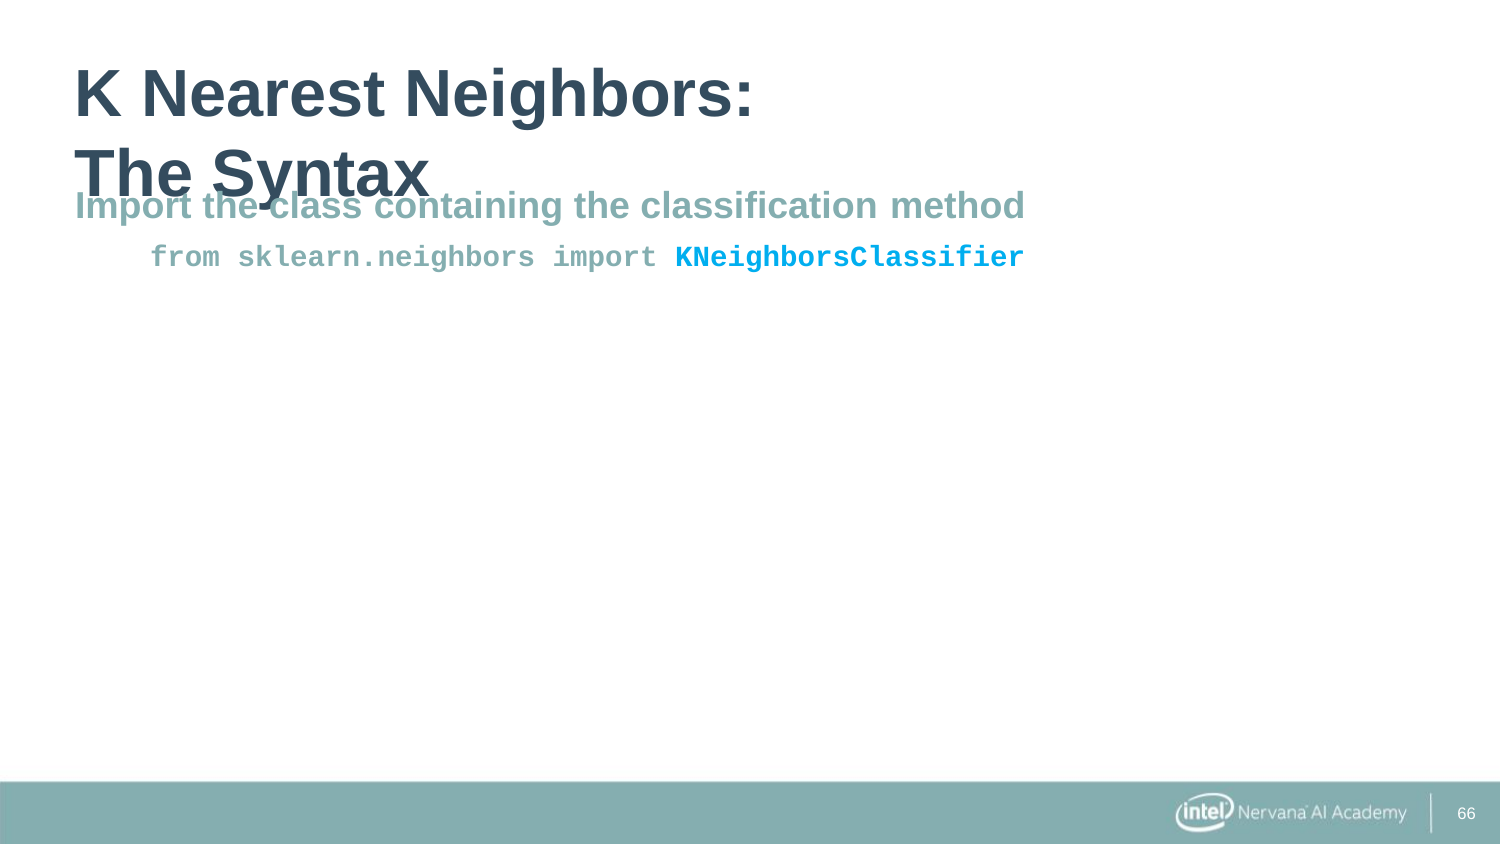

K Nearest Neighbors: The Syntax
Import the class containing the classification method
from sklearn.neighbors import KNeighborsClassifier
66